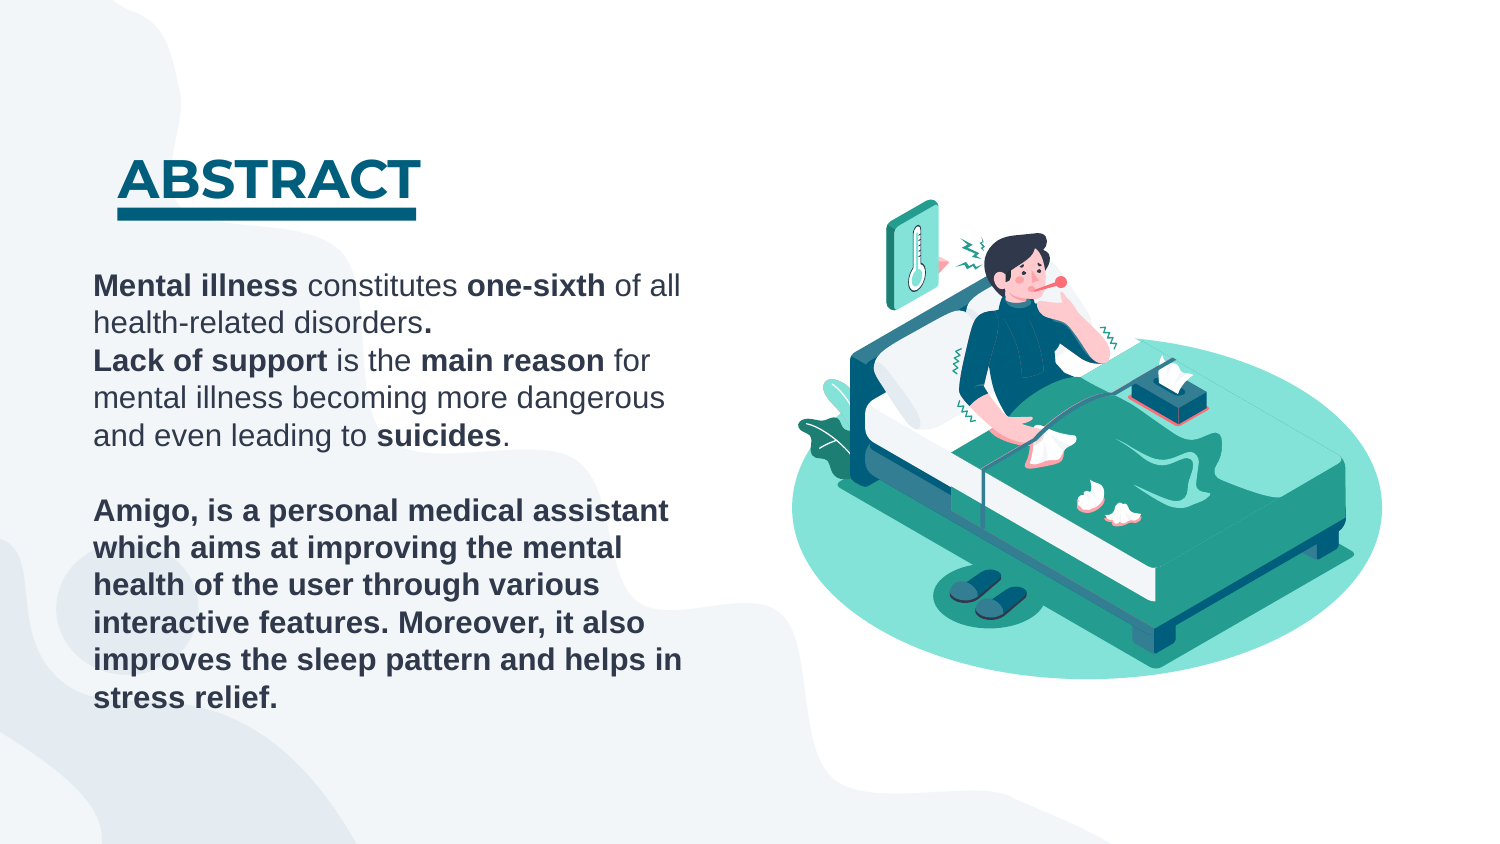

# ABSTRACT

Mental illness constitutes one-sixth of all health-related disorders.
Lack of support is the main reason for mental illness becoming more dangerous and even leading to suicides.

Amigo, is a personal medical assistant which aims at improving the mental health of the user through various interactive features. Moreover, it also improves the sleep pattern and helps in stress relief.